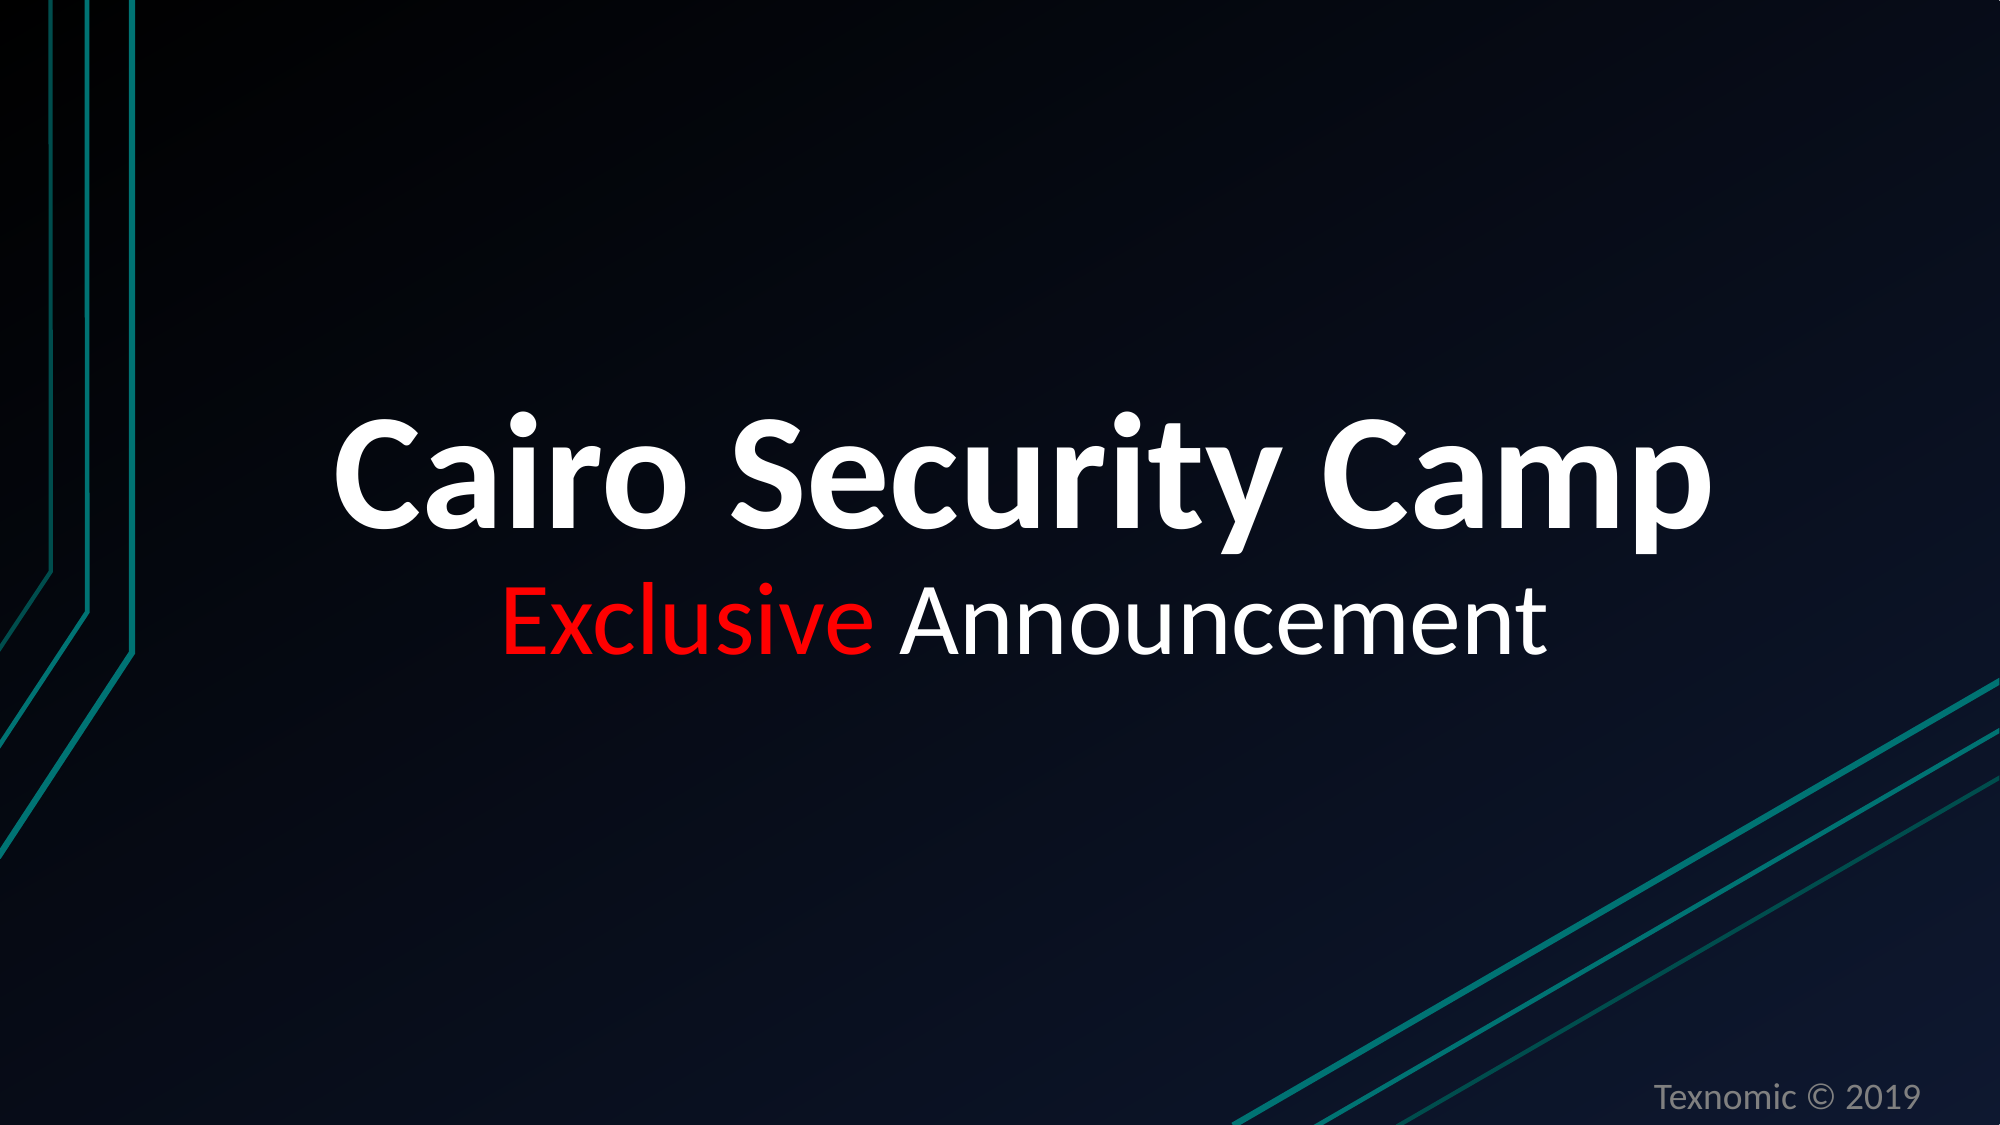

Cairo Security Camp
Exclusive Announcement
Texnomic © 2019